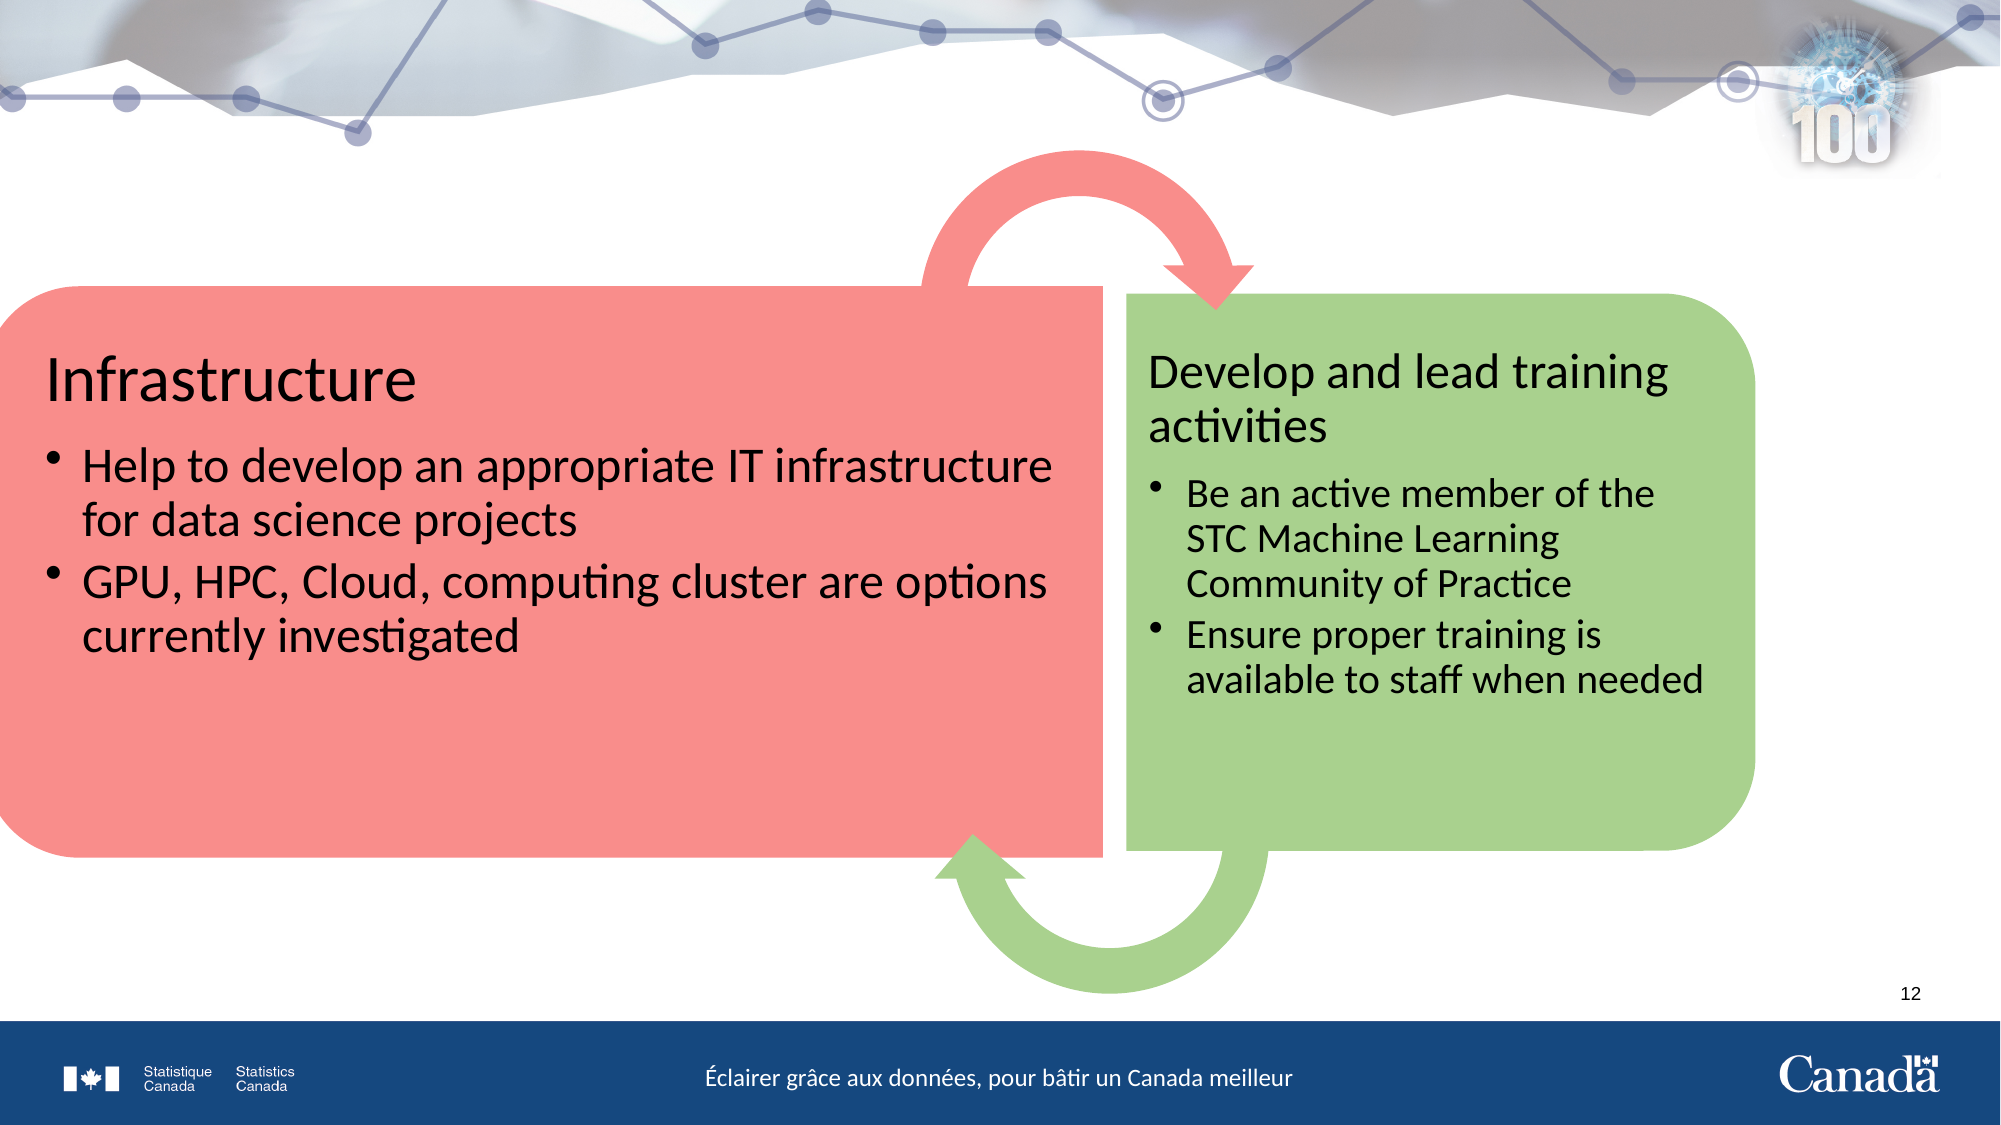

Infrastructure
Help to develop an appropriate IT infrastructure for data science projects
GPU, HPC, Cloud, computing cluster are options currently investigated
Develop and lead training activities
Be an active member of the STC Machine Learning Community of Practice
Ensure proper training is available to staff when needed
12